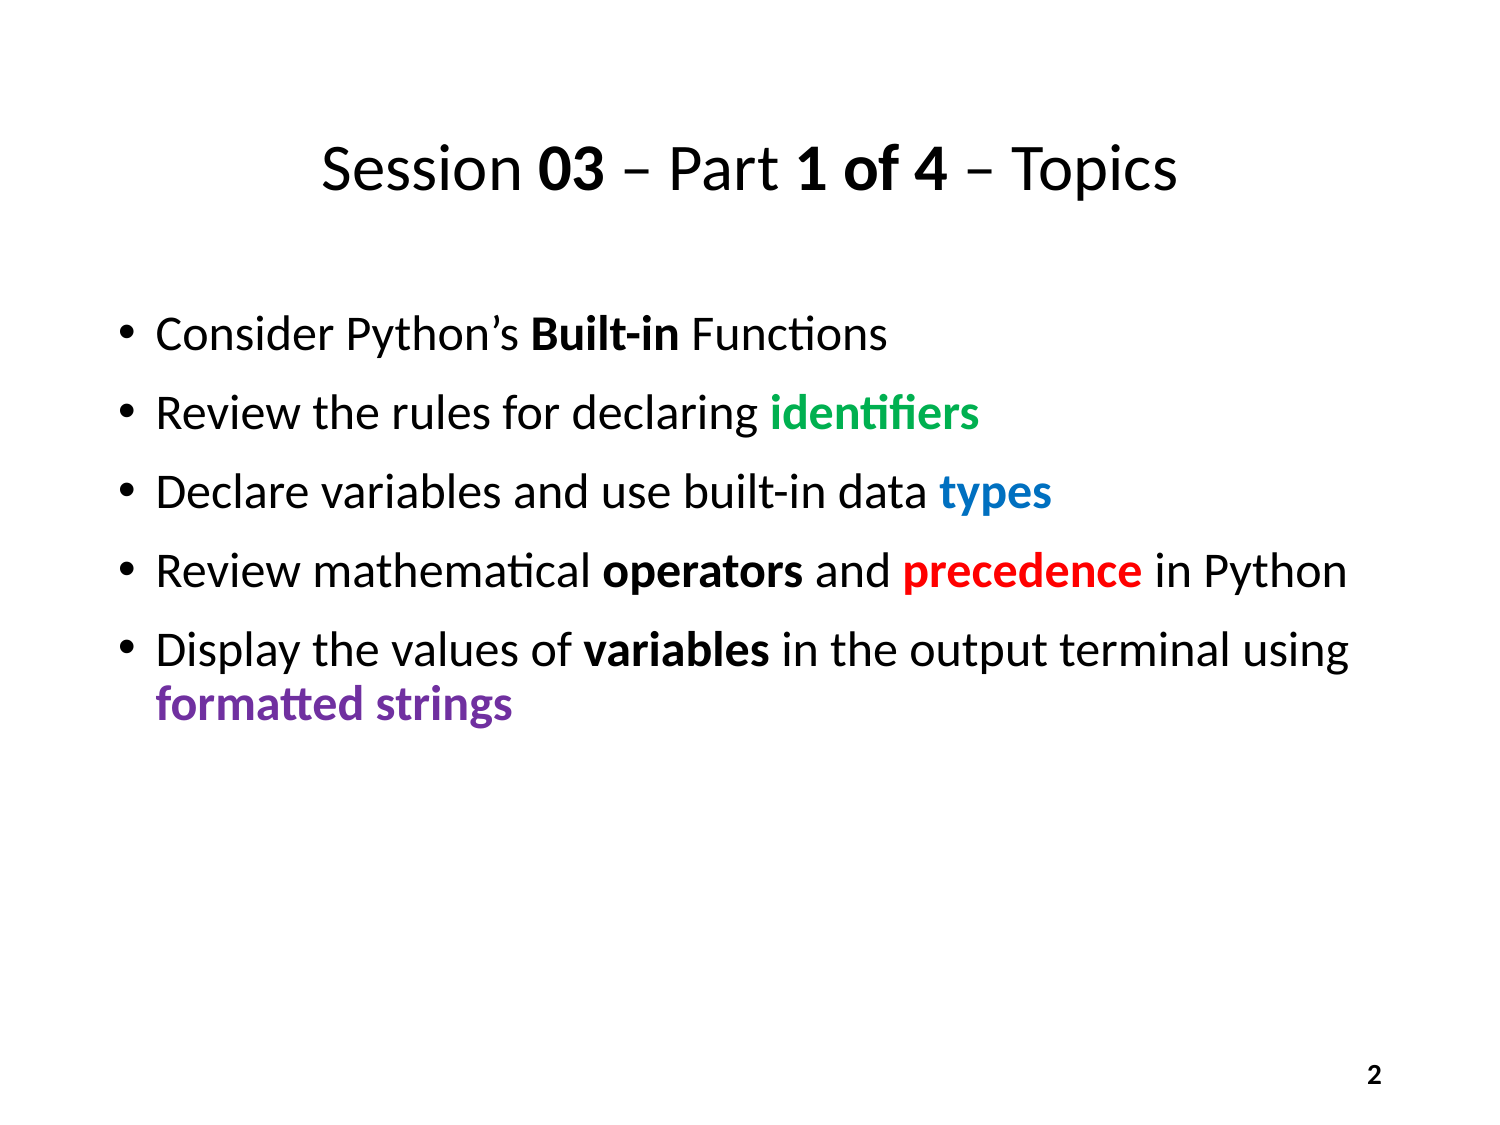

# Session 03 – Part 1 of 4 – Topics
Consider Python’s Built-in Functions
Review the rules for declaring identifiers
Declare variables and use built-in data types
Review mathematical operators and precedence in Python
Display the values of variables in the output terminal using formatted strings
2